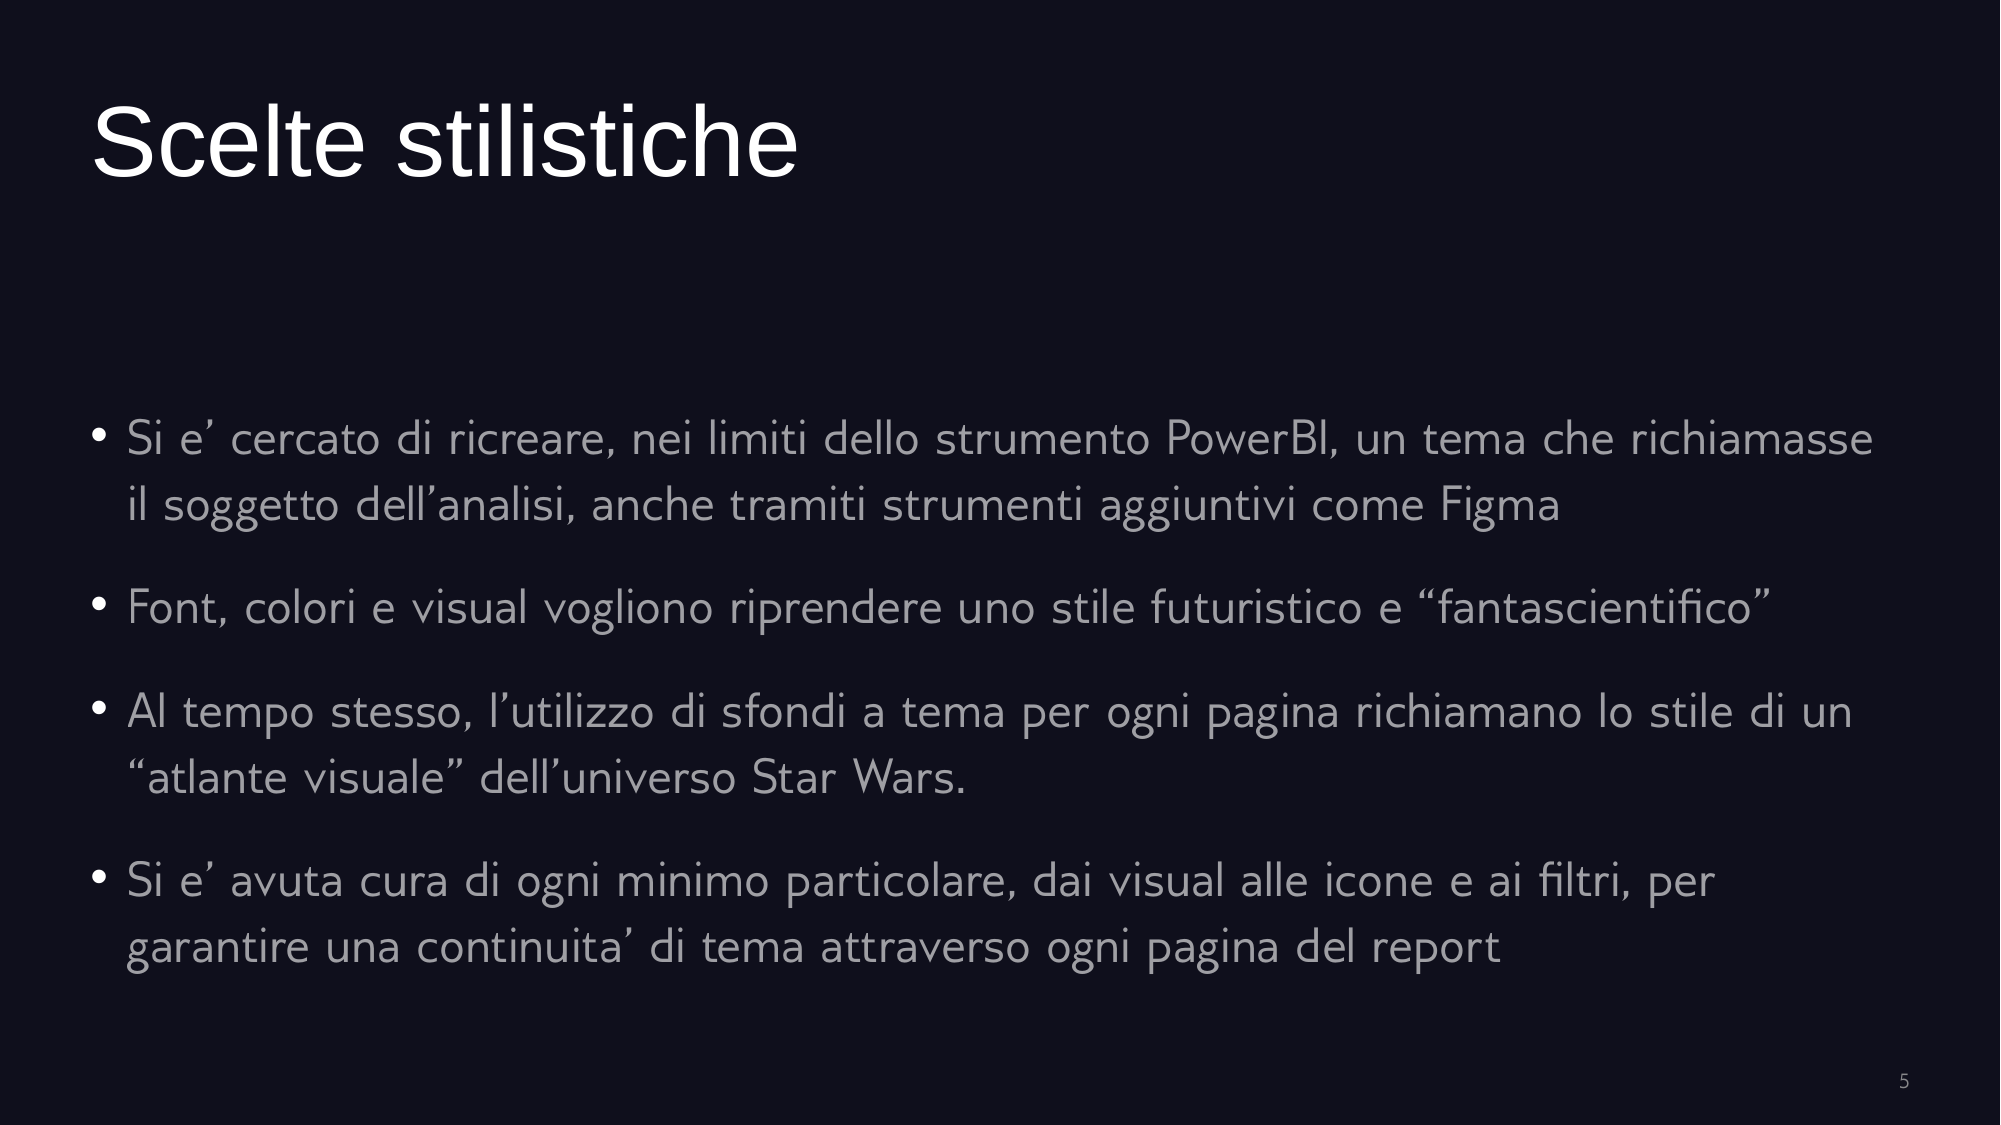

# Scelte stilistiche
Si e’ cercato di ricreare, nei limiti dello strumento PowerBI, un tema che richiamasse il soggetto dell’analisi, anche tramiti strumenti aggiuntivi come Figma
Font, colori e visual vogliono riprendere uno stile futuristico e “fantascientifico”
Al tempo stesso, l’utilizzo di sfondi a tema per ogni pagina richiamano lo stile di un “atlante visuale” dell’universo Star Wars.
Si e’ avuta cura di ogni minimo particolare, dai visual alle icone e ai filtri, per garantire una continuita’ di tema attraverso ogni pagina del report
5